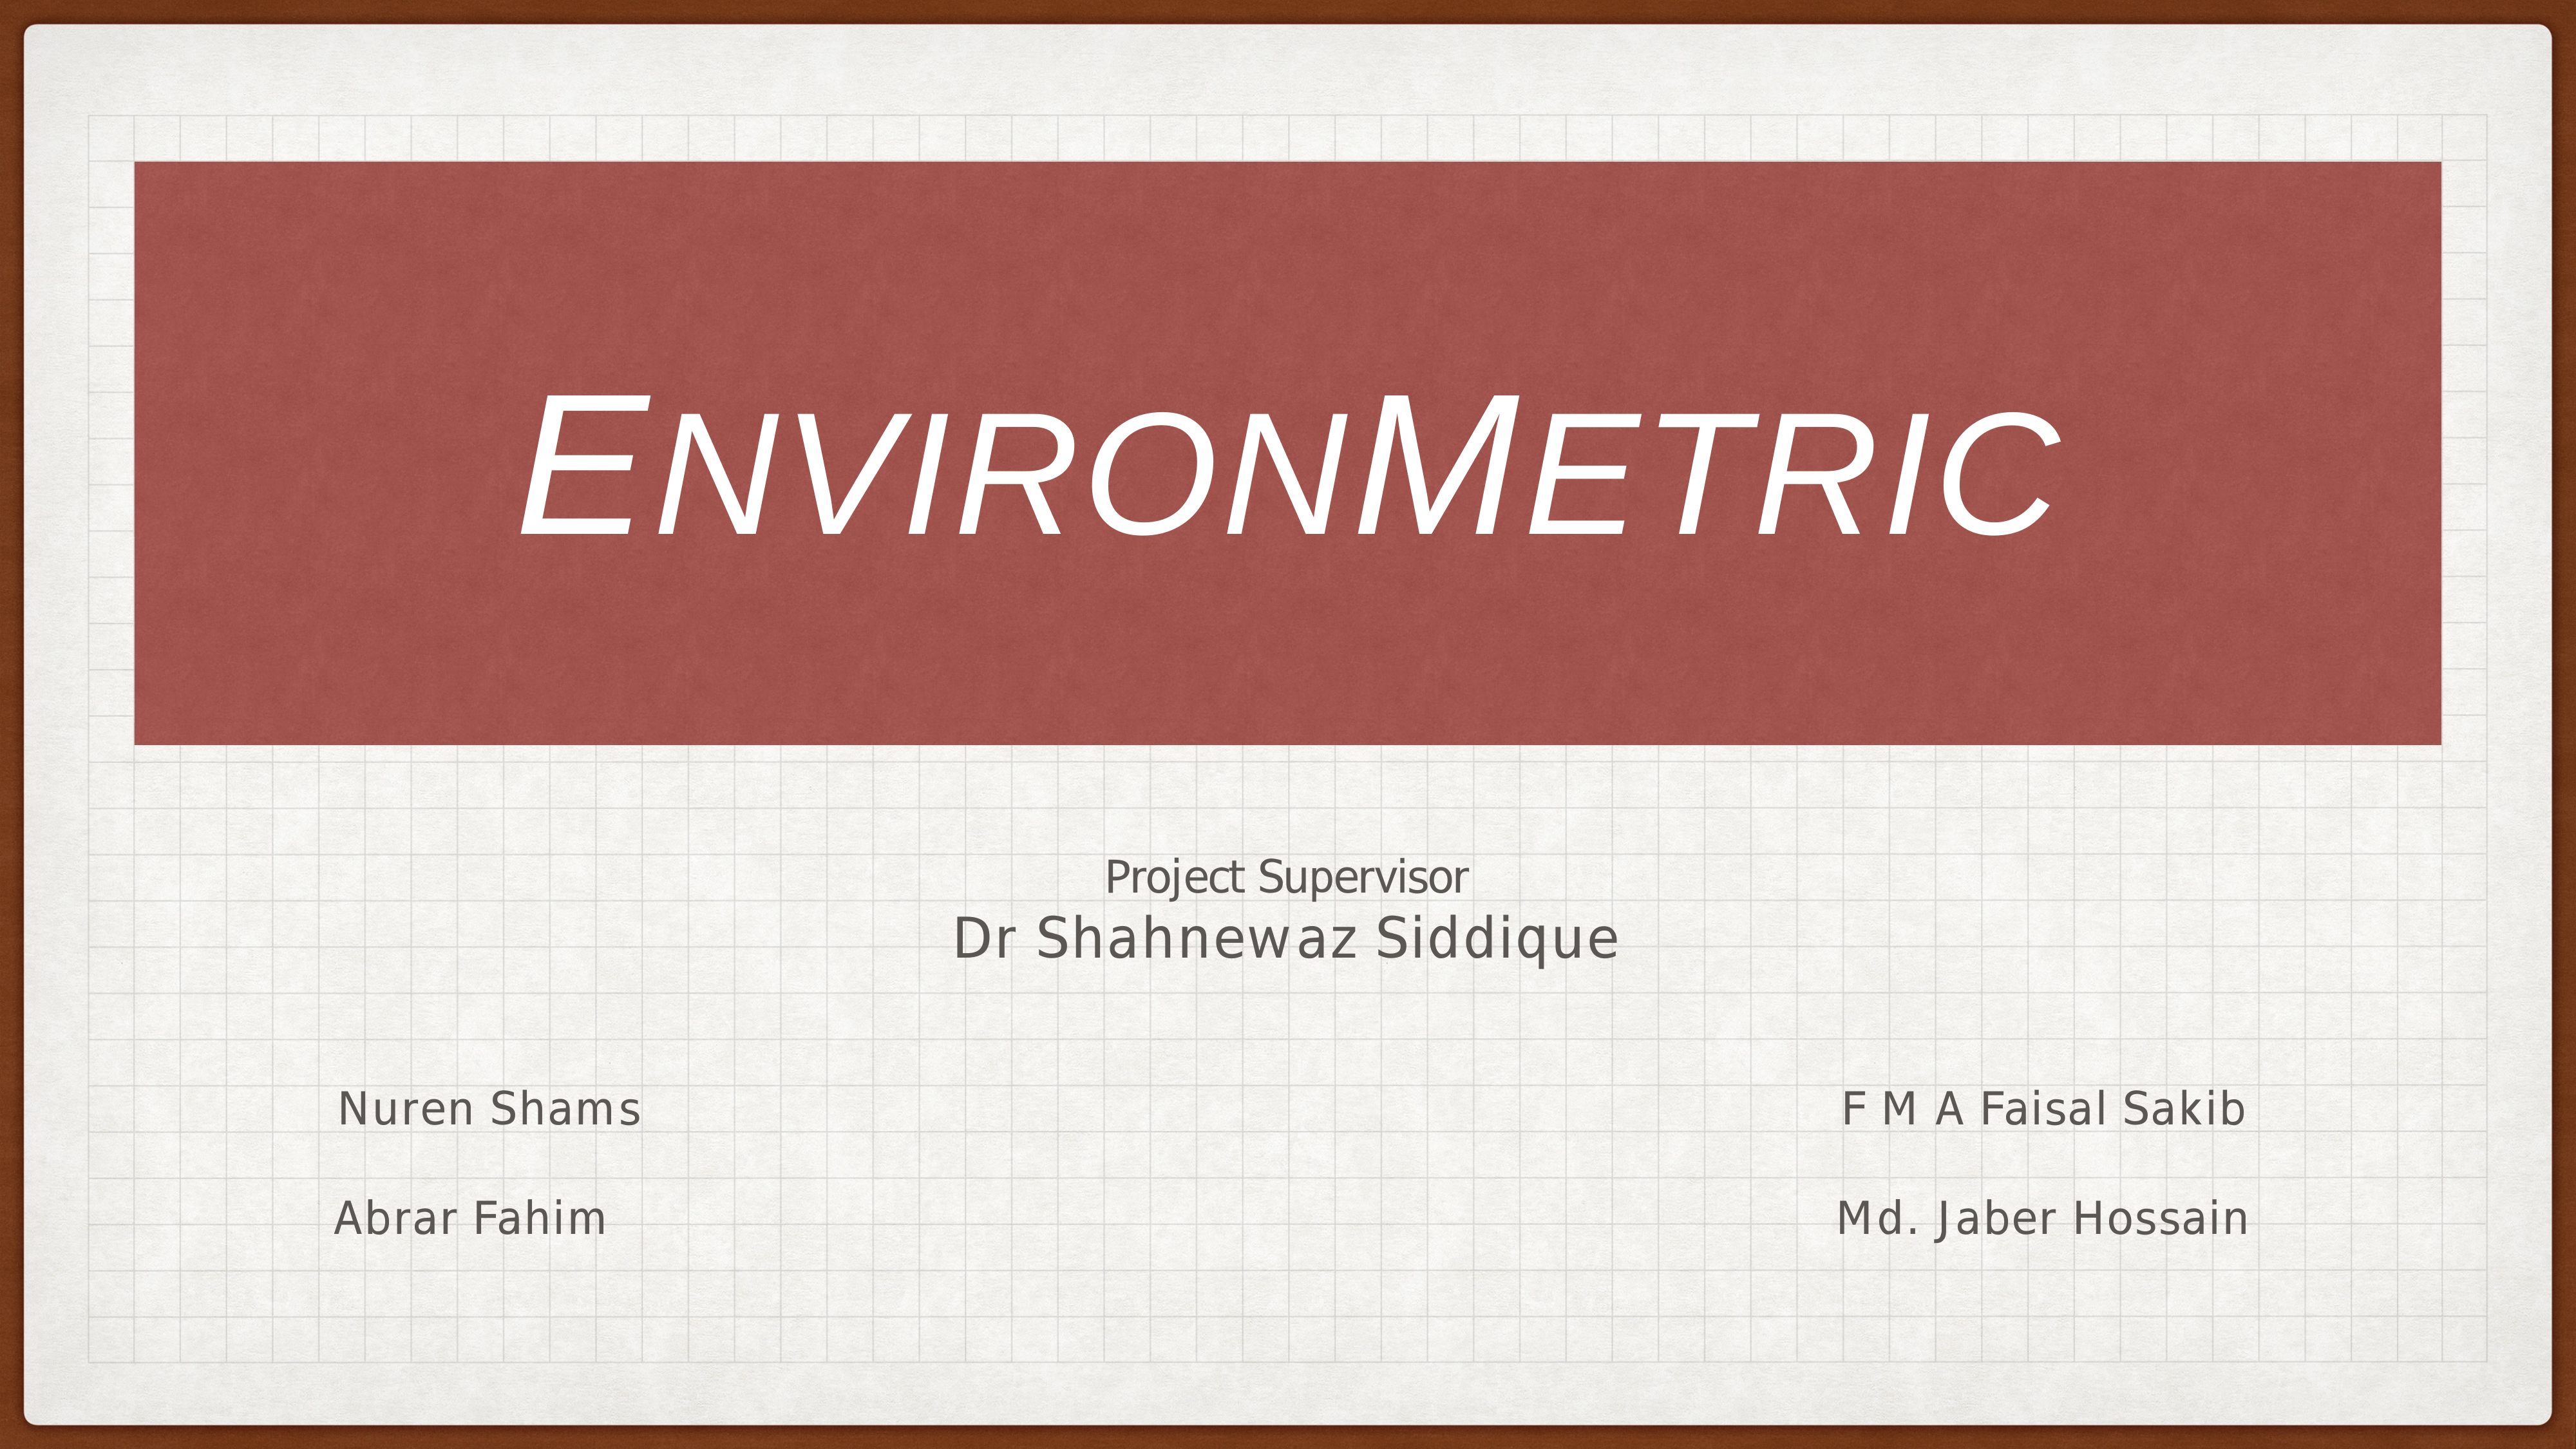

Environmetric
Project Supervisor
Dr Shahnewaz Siddique
Nuren Shams                                                                                          F M A Faisal Sakib

Abrar Fahim                                                                                            Md. Jaber Hossain